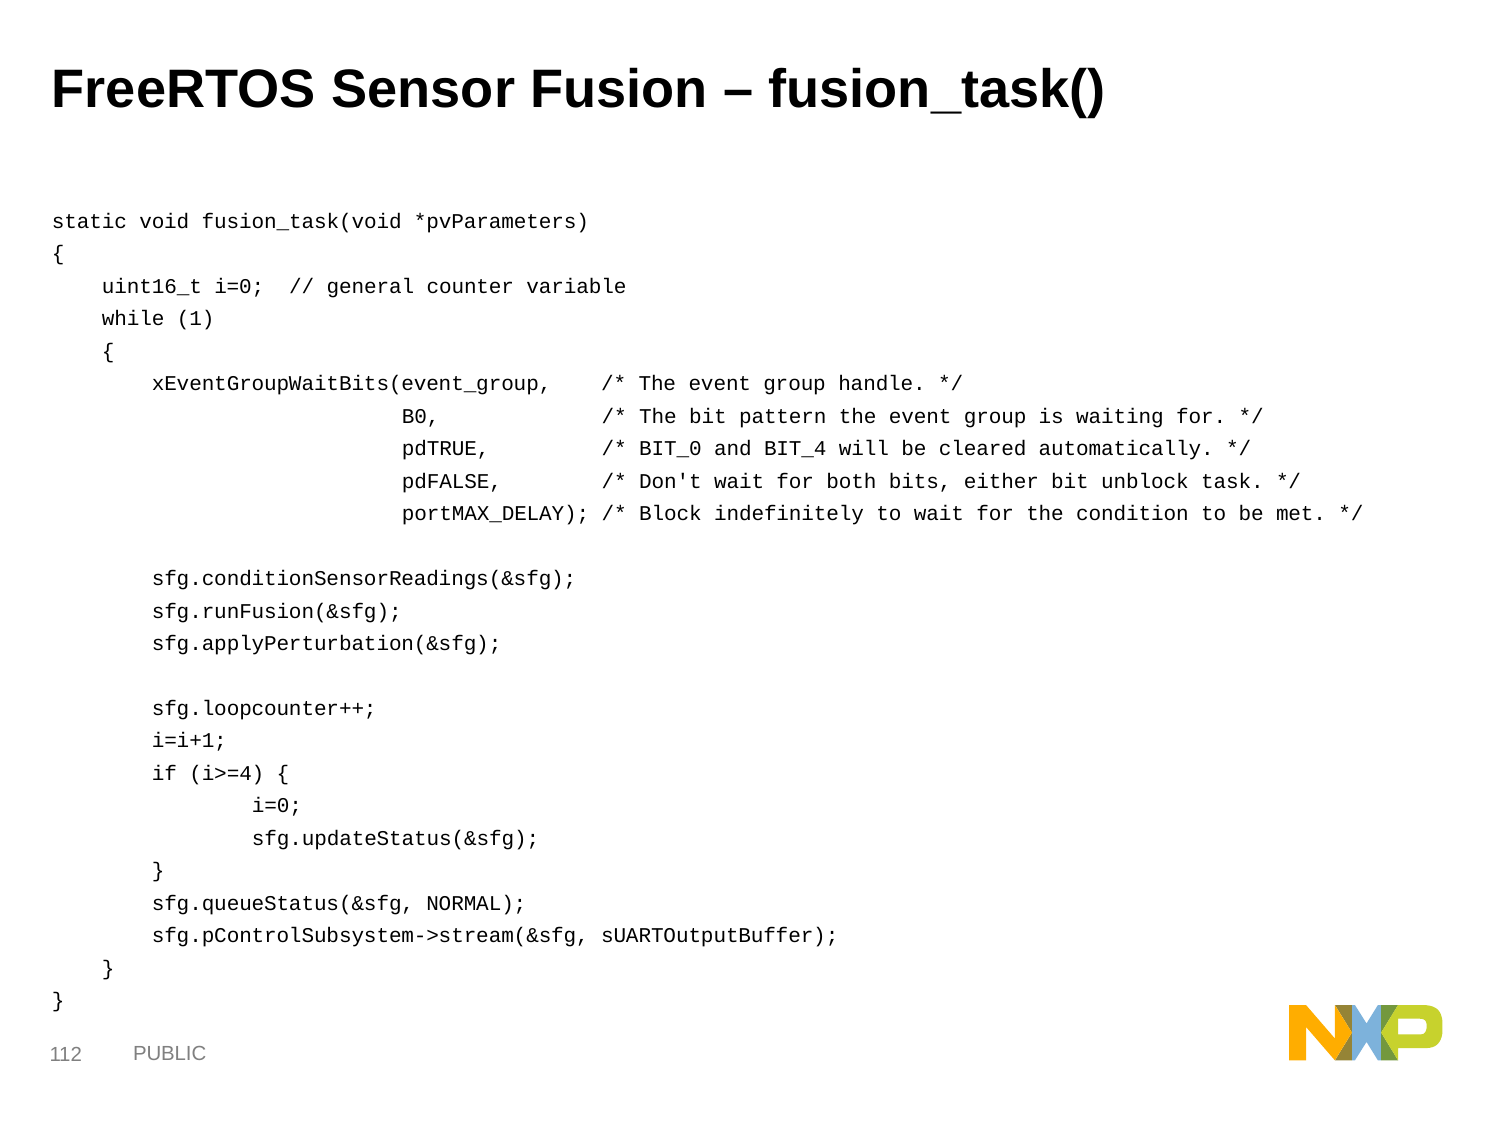

# FreeRTOS Sensor Fusion – fusion_task()

static void fusion_task(void *pvParameters)
{
    uint16_t i=0;  // general counter variable
    while (1)
    {
        xEventGroupWaitBits(event_group,    /* The event group handle. */
                            B0,             /* The bit pattern the event group is waiting for. */
                            pdTRUE,         /* BIT_0 and BIT_4 will be cleared automatically. */
                            pdFALSE,        /* Don't wait for both bits, either bit unblock task. */
                            portMAX_DELAY); /* Block indefinitely to wait for the condition to be met. */

        sfg.conditionSensorReadings(&sfg);
        sfg.runFusion(&sfg);
        sfg.applyPerturbation(&sfg);

        sfg.loopcounter++;
        i=i+1;
        if (i>=4) {
                i=0;
                sfg.updateStatus(&sfg);
        }
        sfg.queueStatus(&sfg, NORMAL);
        sfg.pControlSubsystem->stream(&sfg, sUARTOutputBuffer);
    }
}